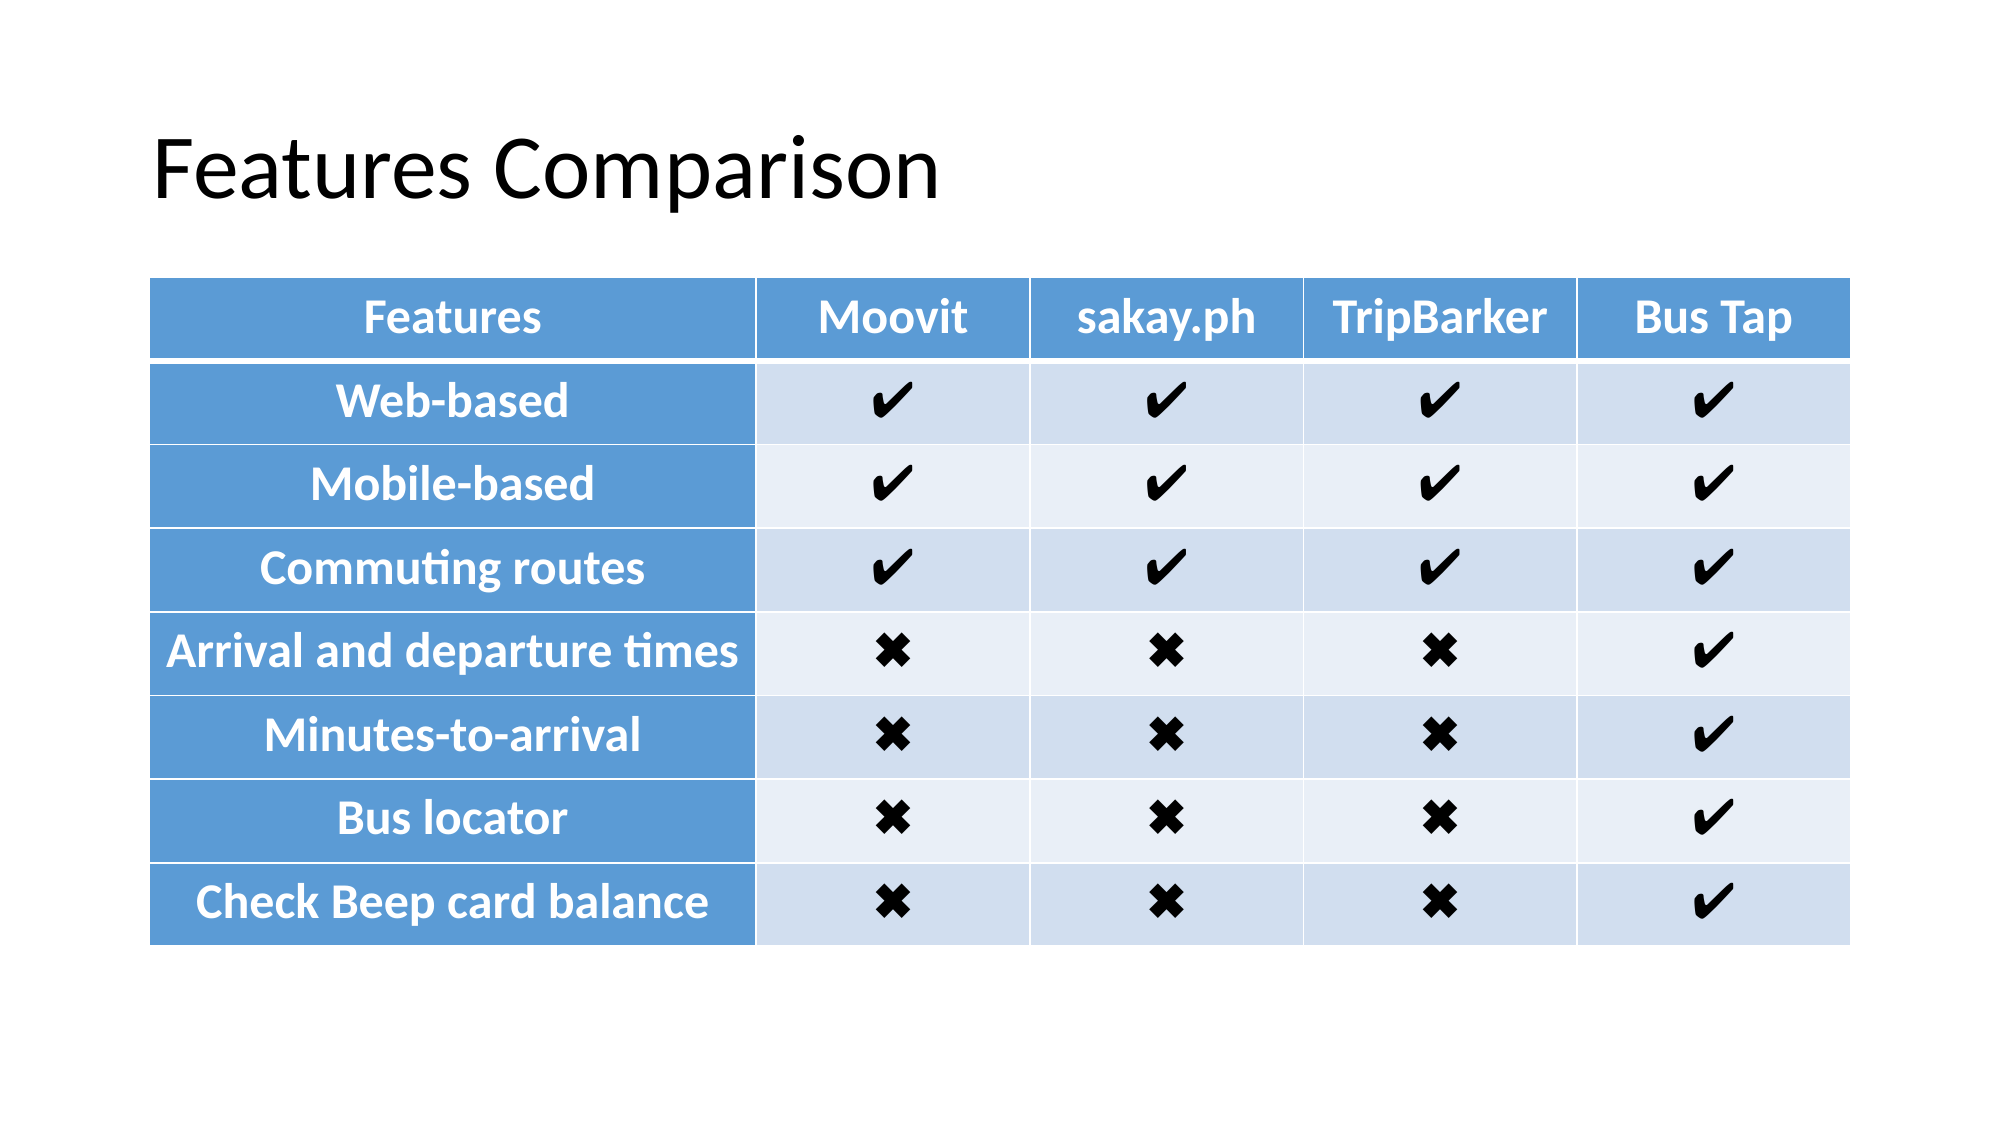

# Features Comparison
| Features | Moovit | sakay.ph | TripBarker | Bus Tap |
| --- | --- | --- | --- | --- |
| Web-based | ✔ | ✔ | ✔ | ✔ |
| Mobile-based | ✔ | ✔ | ✔ | ✔ |
| Commuting routes | ✔ | ✔ | ✔ | ✔ |
| Arrival and departure times | ✖ | ✖ | ✖ | ✔ |
| Minutes-to-arrival | ✖ | ✖ | ✖ | ✔ |
| Bus locator | ✖ | ✖ | ✖ | ✔ |
| Check Beep card balance | ✖ | ✖ | ✖ | ✔ |